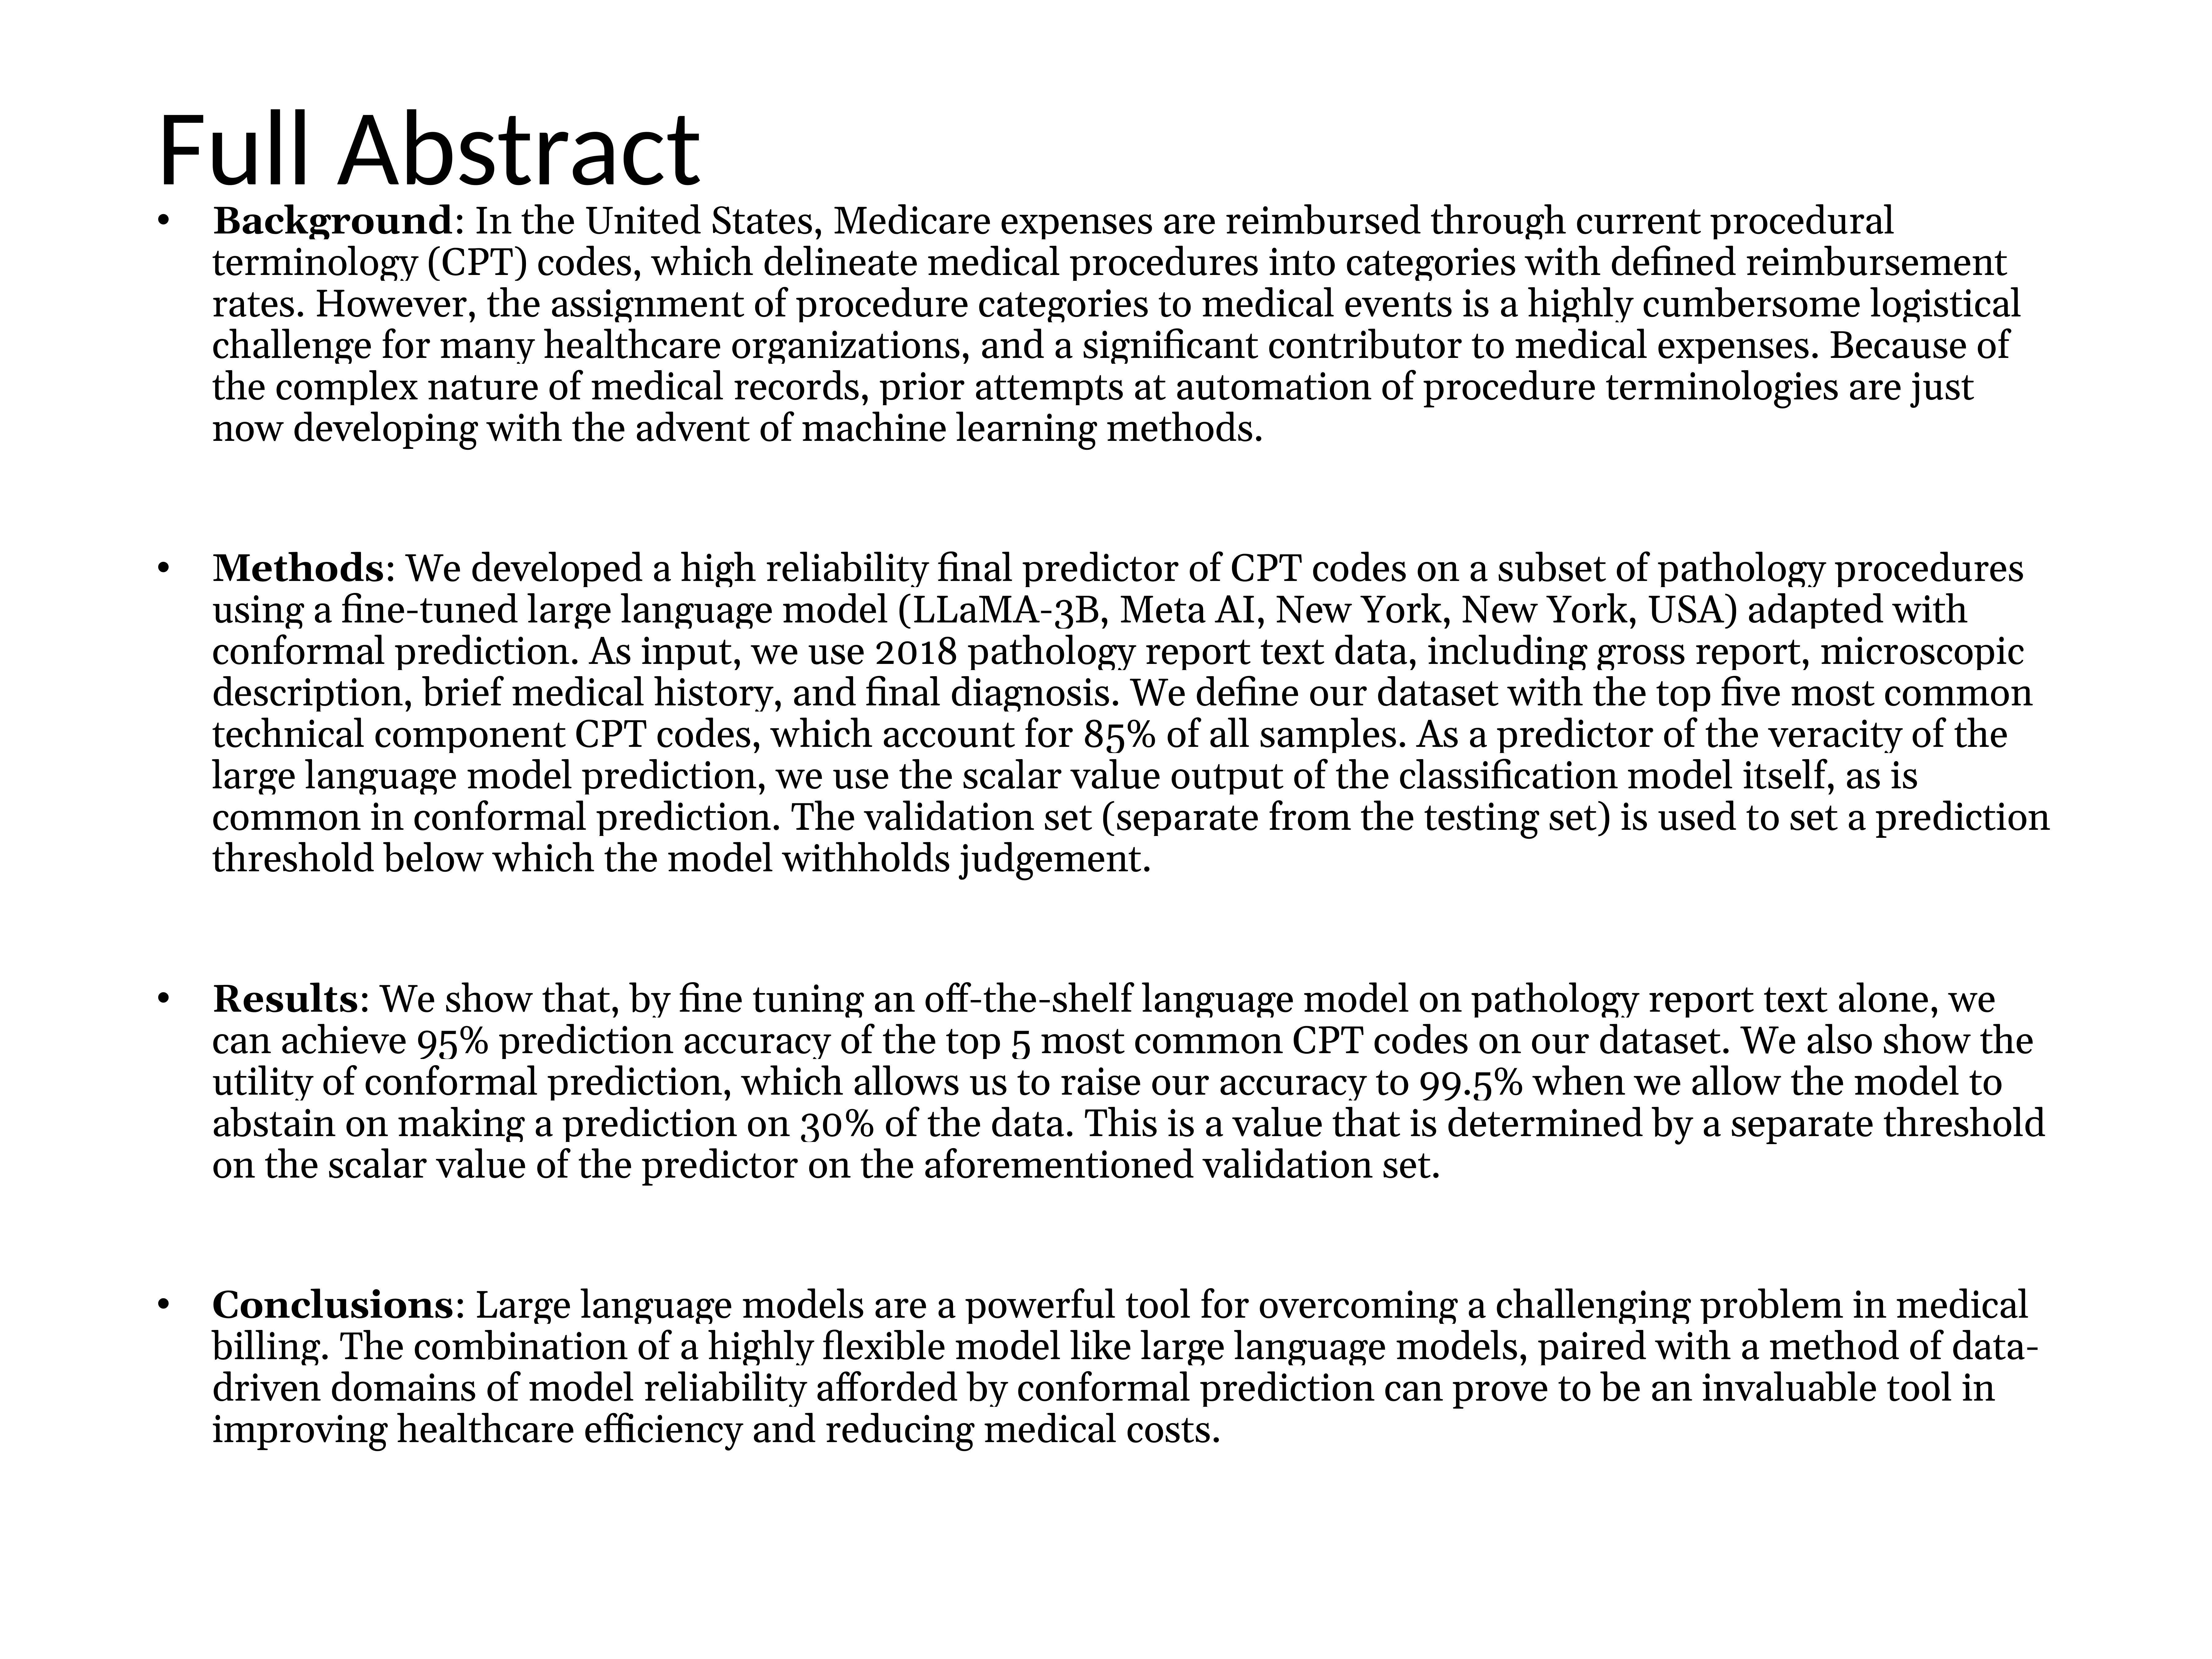

# Full Abstract
Background: In the United States, Medicare expenses are reimbursed through current procedural terminology (CPT) codes, which delineate medical procedures into categories with defined reimbursement rates. However, the assignment of procedure categories to medical events is a highly cumbersome logistical challenge for many healthcare organizations, and a significant contributor to medical expenses. Because of the complex nature of medical records, prior attempts at automation of procedure terminologies are just now developing with the advent of machine learning methods.

Methods: We developed a high reliability final predictor of CPT codes on a subset of pathology procedures using a fine-tuned large language model (LLaMA-3B, Meta AI, New York, New York, USA) adapted with conformal prediction. As input, we use 2018 pathology report text data, including gross report, microscopic description, brief medical history, and final diagnosis. We define our dataset with the top five most common technical component CPT codes, which account for 85% of all samples. As a predictor of the veracity of the large language model prediction, we use the scalar value output of the classification model itself, as is common in conformal prediction. The validation set (separate from the testing set) is used to set a prediction threshold below which the model withholds judgement.

Results: We show that, by fine tuning an off-the-shelf language model on pathology report text alone, we can achieve 95% prediction accuracy of the top 5 most common CPT codes on our dataset. We also show the utility of conformal prediction, which allows us to raise our accuracy to 99.5% when we allow the model to abstain on making a prediction on 30% of the data. This is a value that is determined by a separate threshold on the scalar value of the predictor on the aforementioned validation set.

Conclusions: Large language models are a powerful tool for overcoming a challenging problem in medical billing. The combination of a highly flexible model like large language models, paired with a method of data-driven domains of model reliability afforded by conformal prediction can prove to be an invaluable tool in improving healthcare efficiency and reducing medical costs.